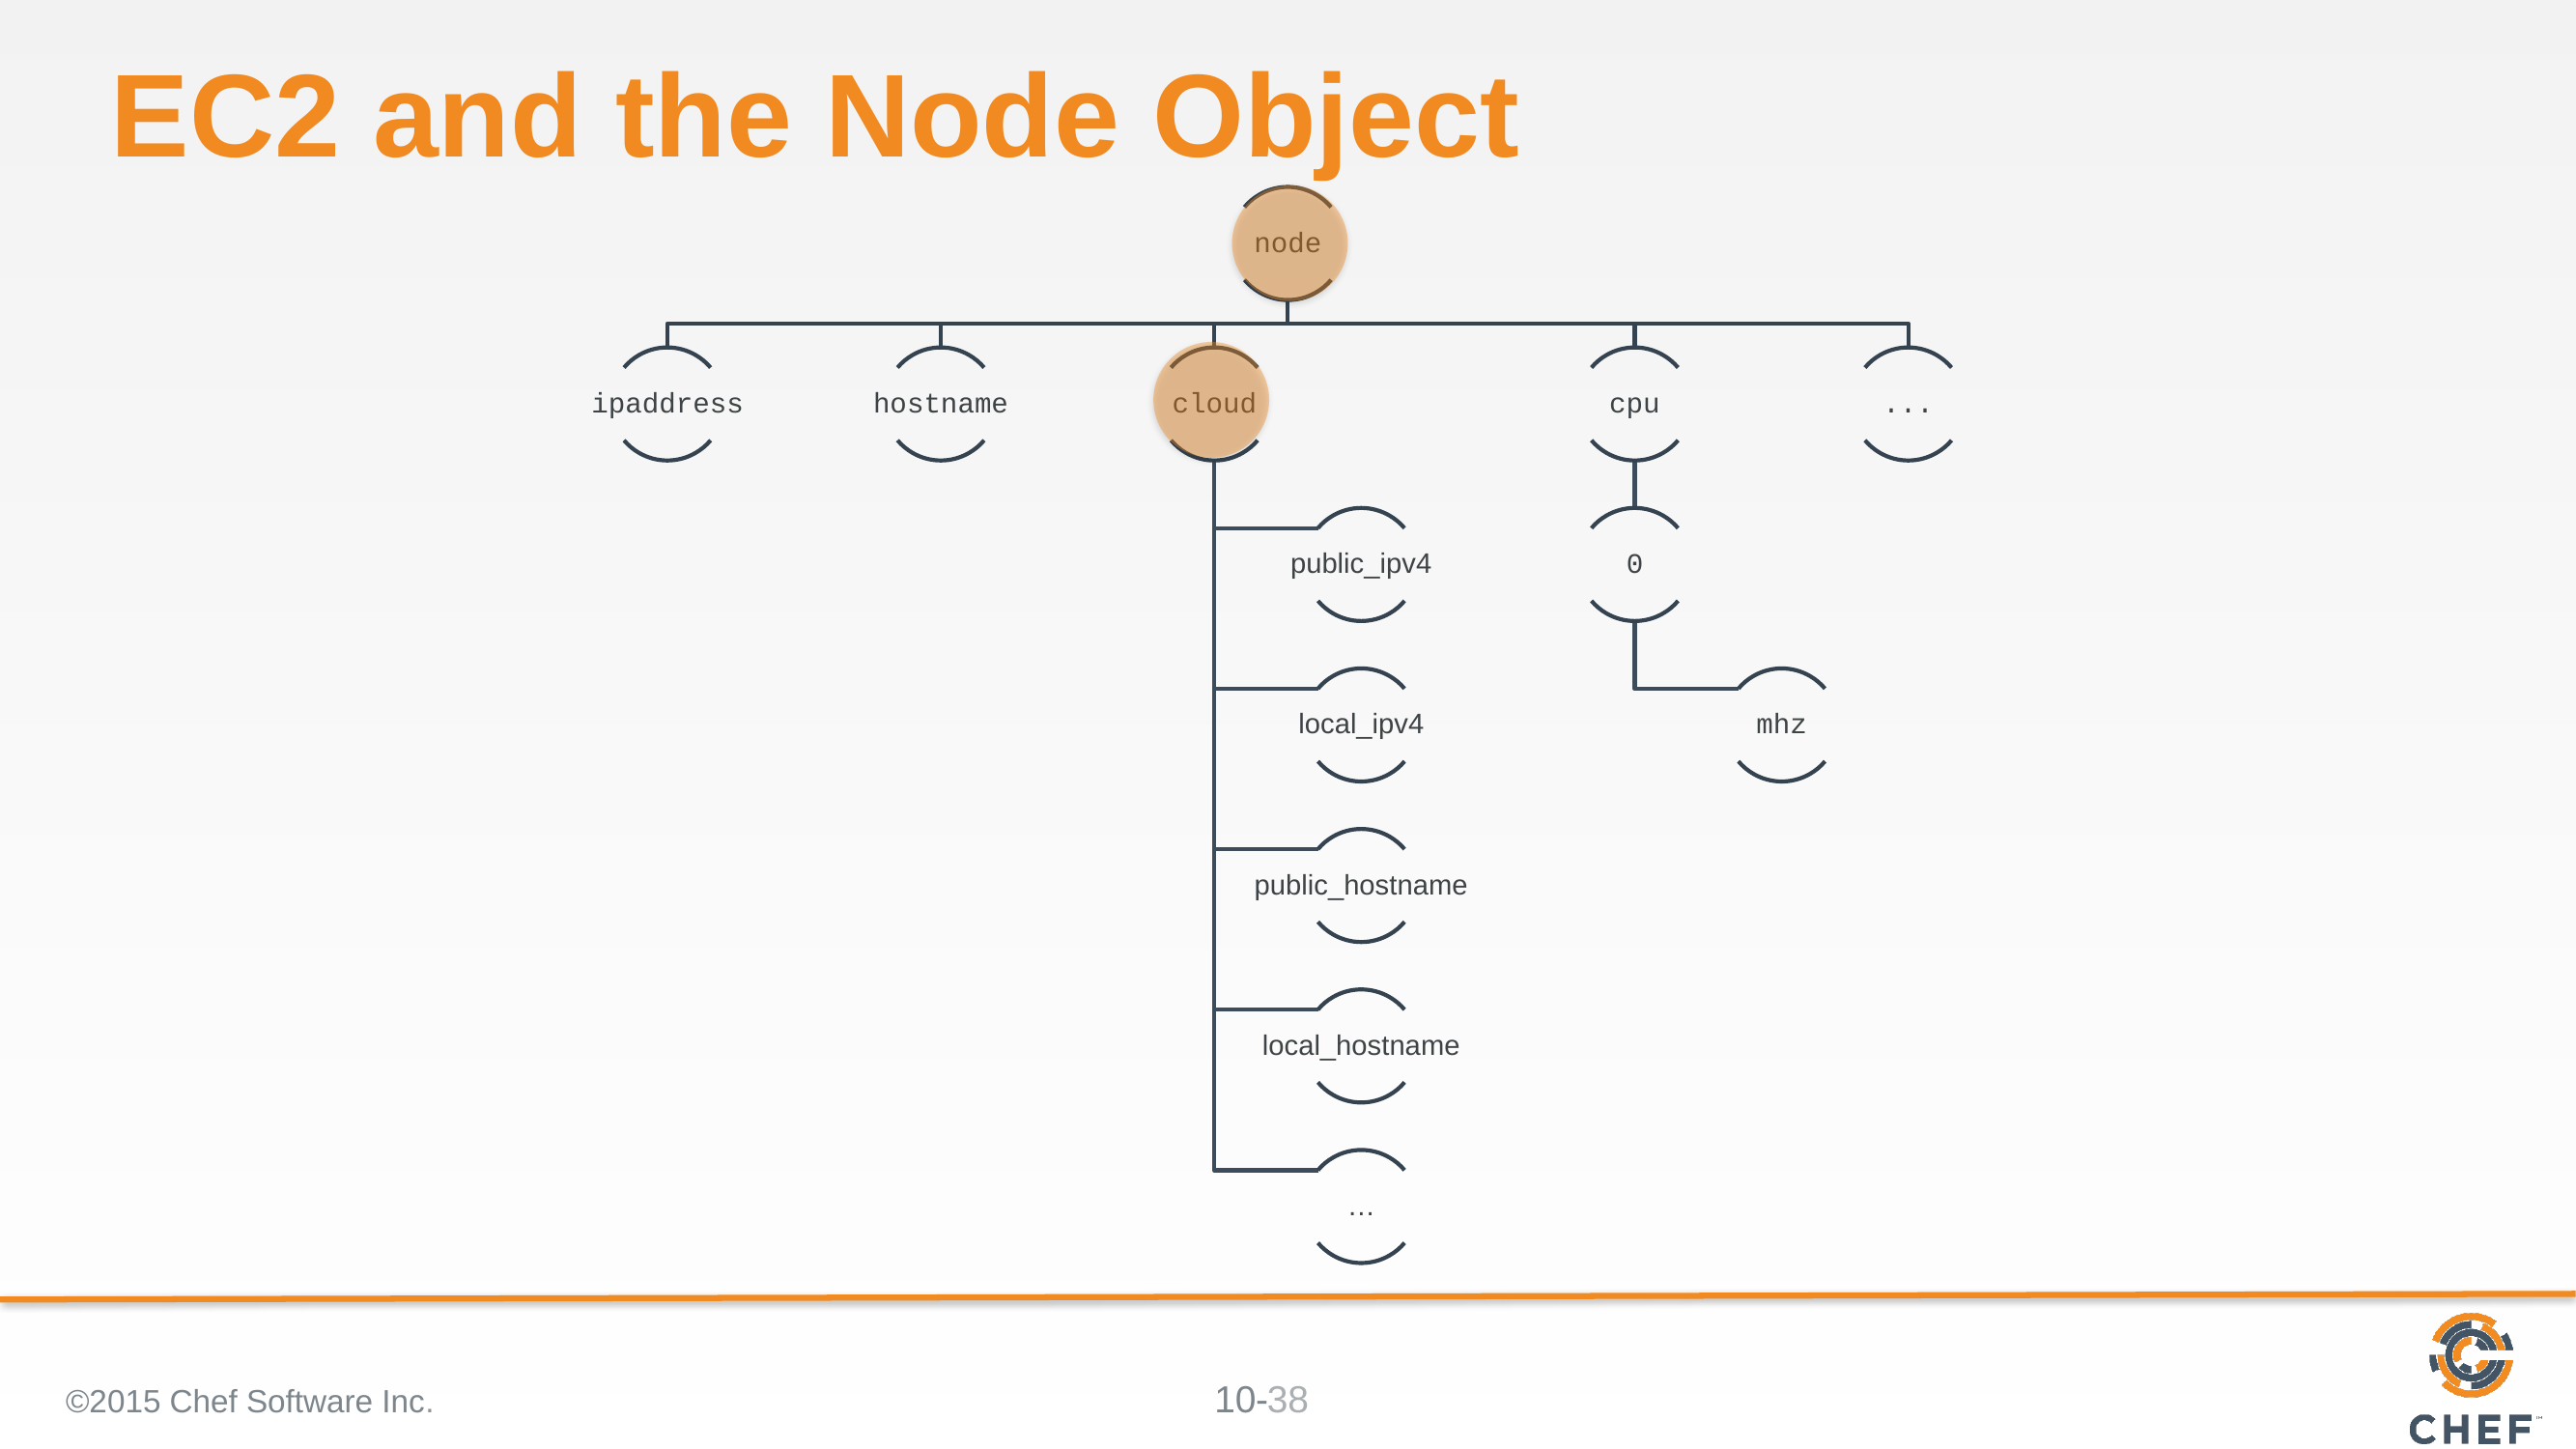

EC2 and the Node Object

node
ipaddress
hostname
cloud
public_ipv4
local_ipv4
public_hostname
local_hostname
…
cpu
0
mhz
...

©2015 Chef Software Inc.
38